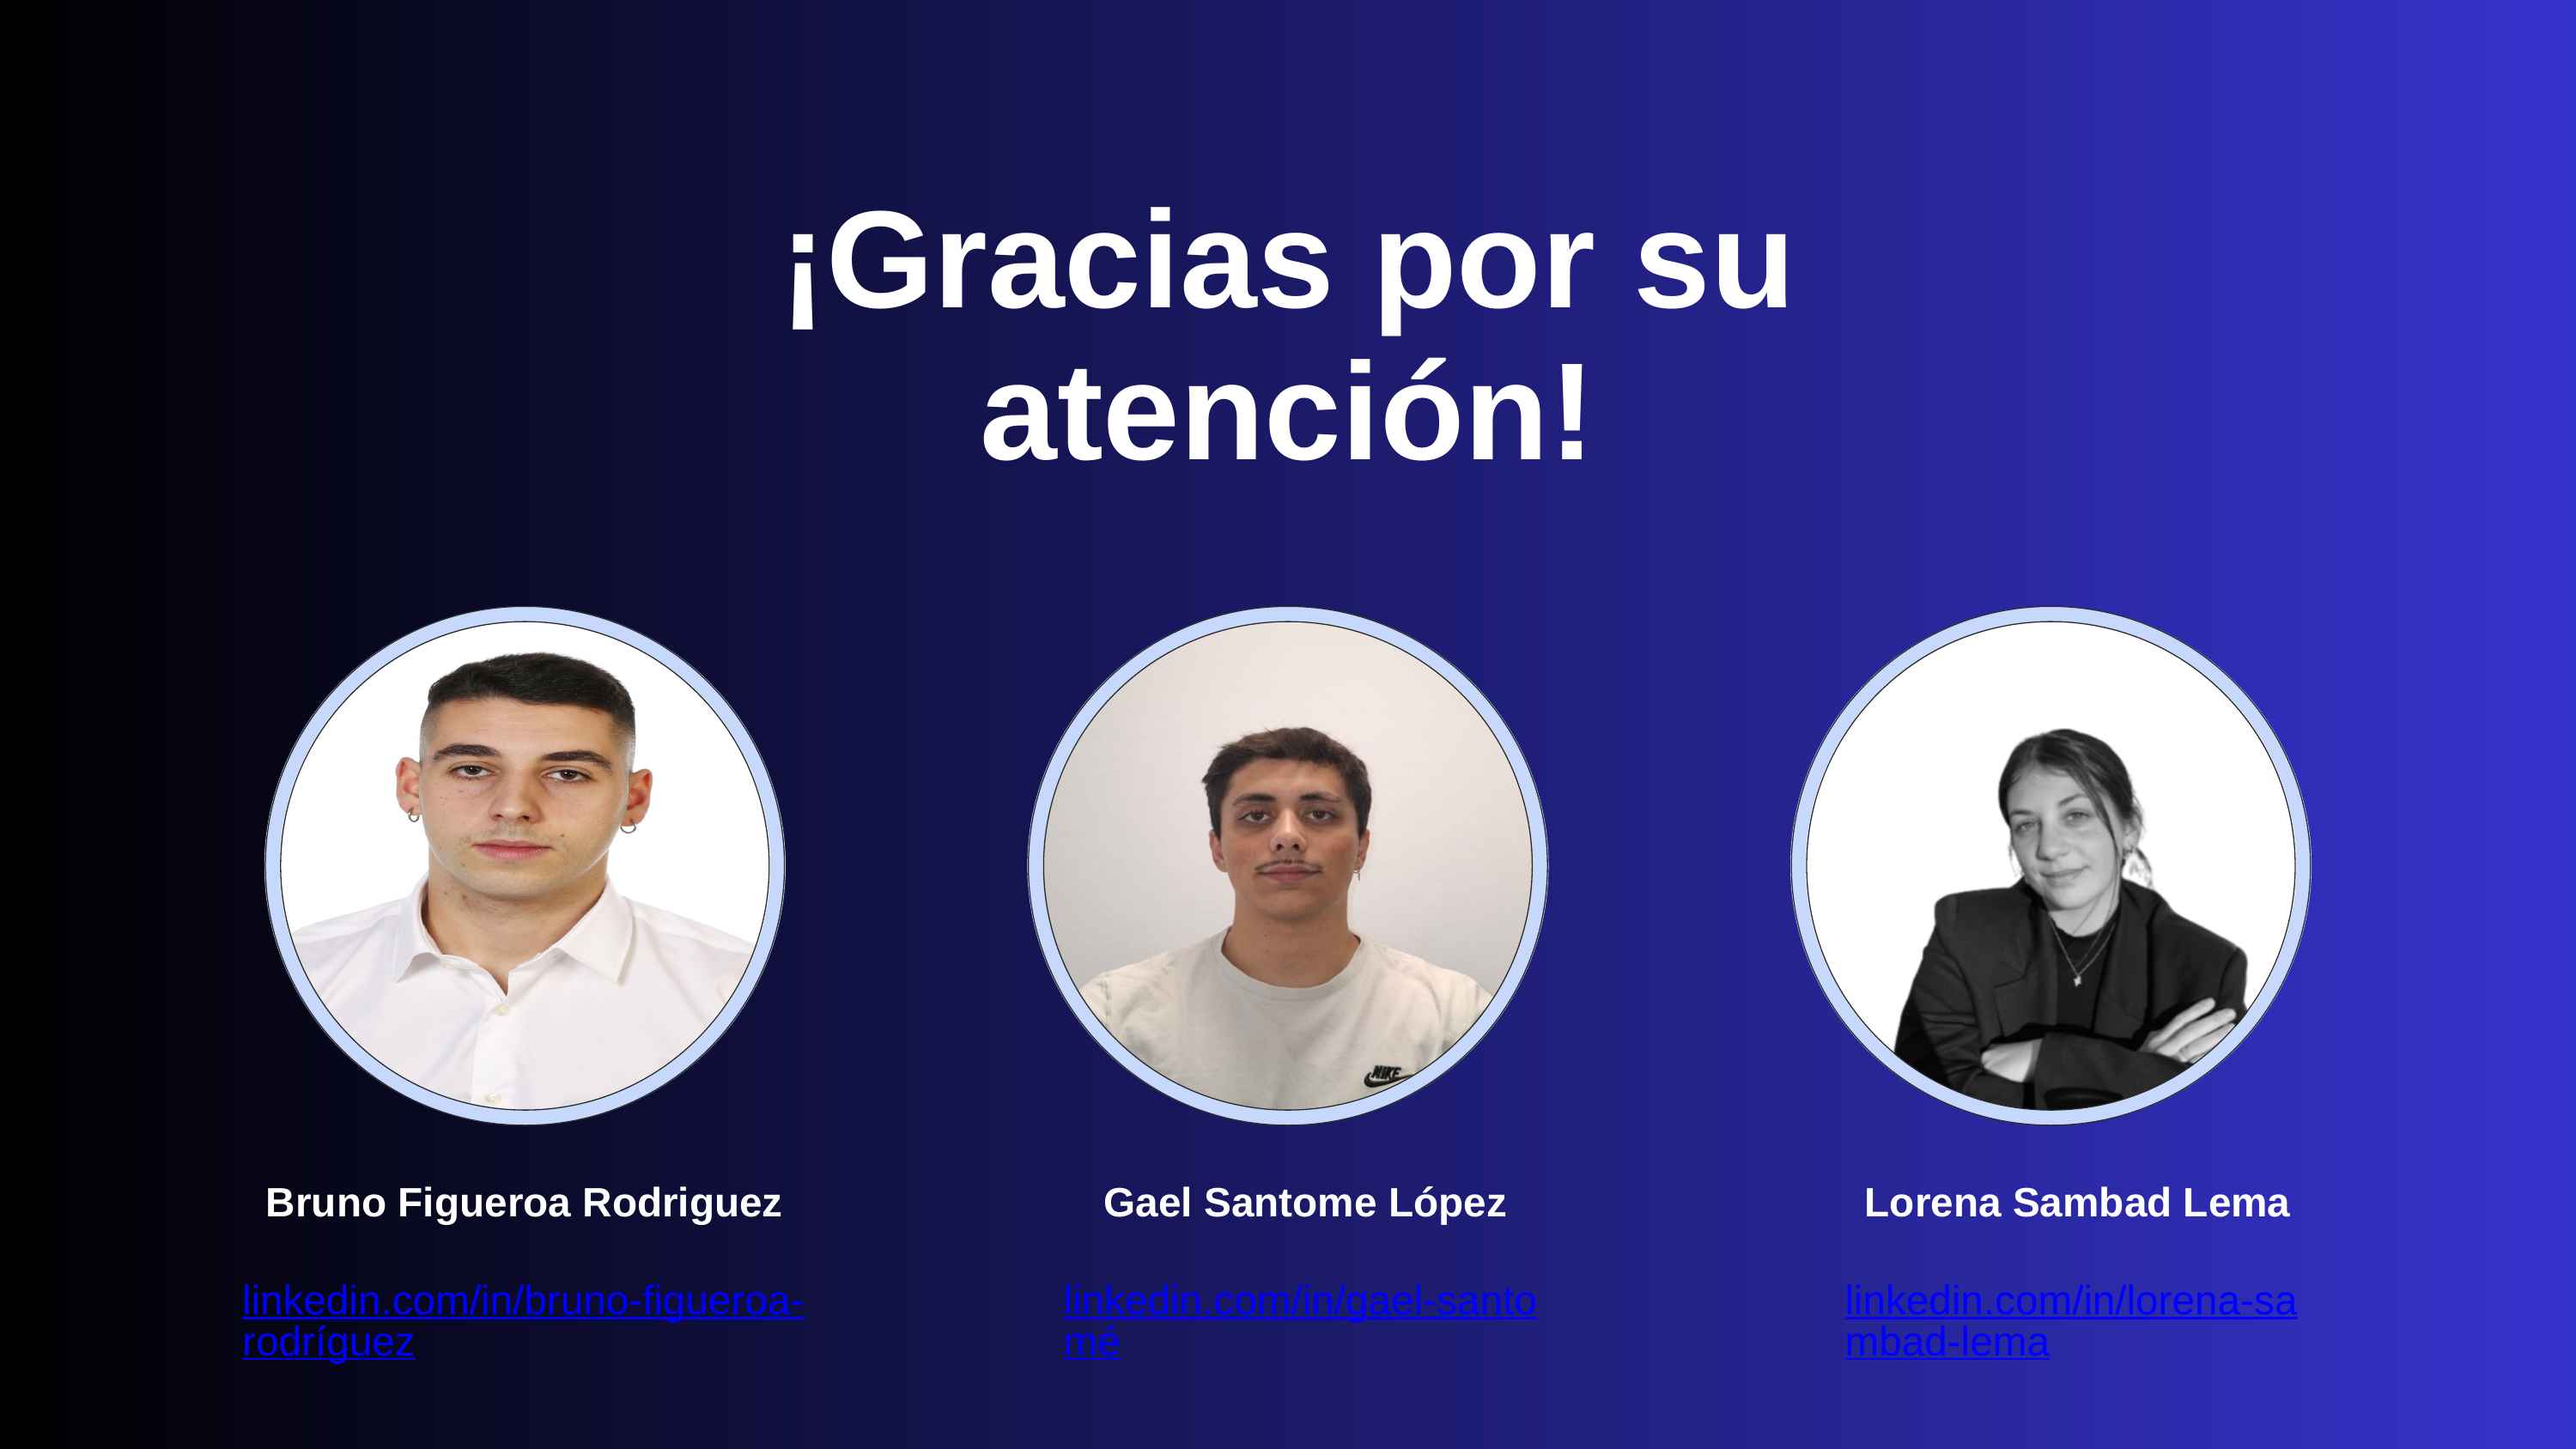

¡Gracias por su atención!

Bruno Figueroa Rodriguez

linkedin.com/in/bruno-figueroa-rodríguez
Gael Santome López

linkedin.com/in/gael-santomé
Lorena Sambad Lema

linkedin.com/in/lorena-sambad-lema